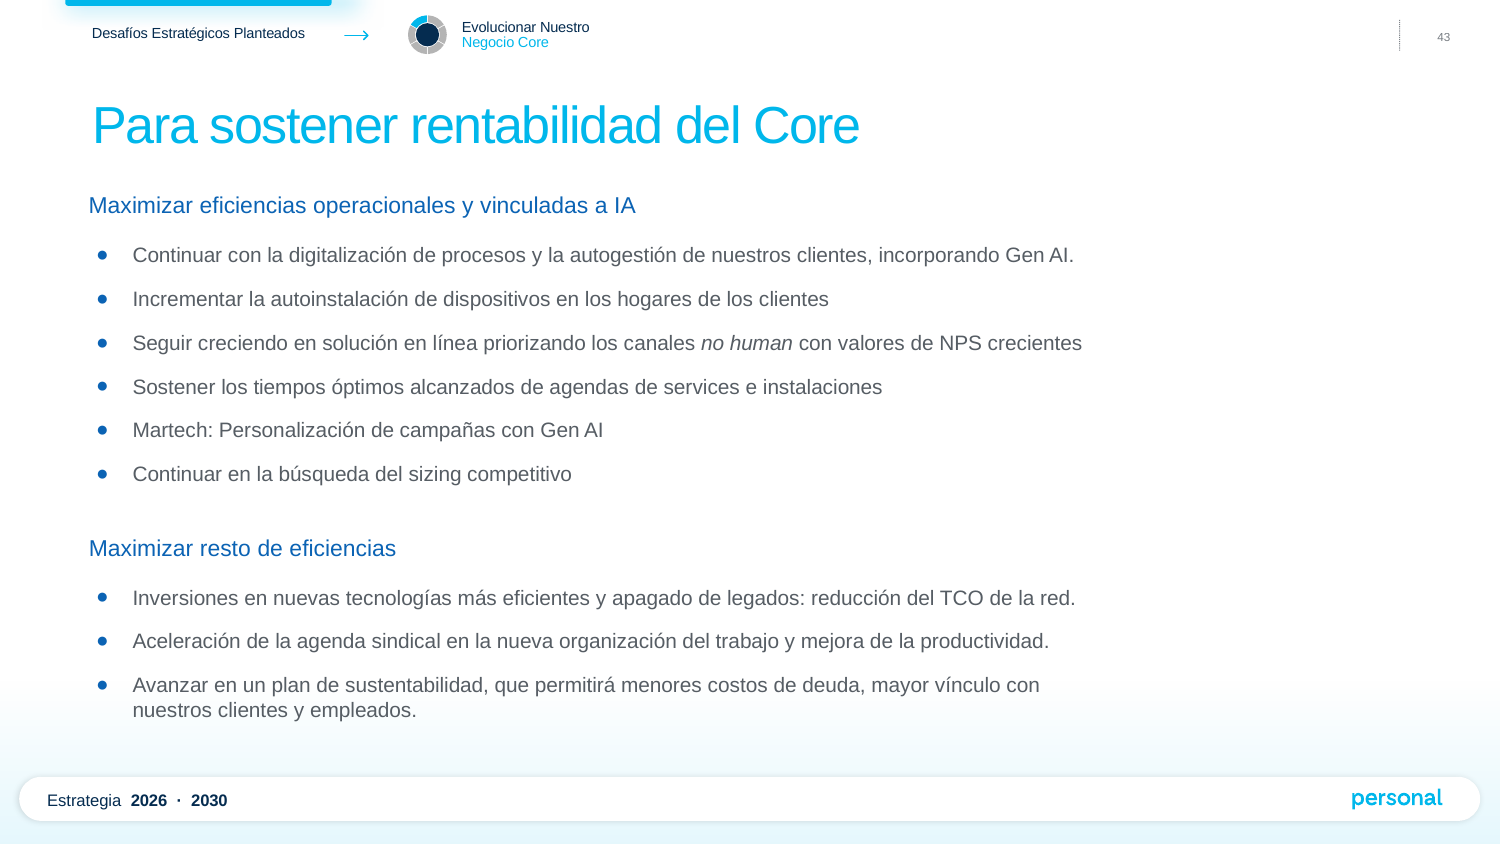

Para sostener rentabilidad del Core
Maximizar eficiencias operacionales y vinculadas a IA
Continuar con la digitalización de procesos y la autogestión de nuestros clientes, incorporando Gen AI.
Incrementar la autoinstalación de dispositivos en los hogares de los clientes
Seguir creciendo en solución en línea priorizando los canales no human con valores de NPS crecientes
Sostener los tiempos óptimos alcanzados de agendas de services e instalaciones
Martech: Personalización de campañas con Gen AI
Continuar en la búsqueda del sizing competitivo
Maximizar resto de eficiencias
Inversiones en nuevas tecnologías más eficientes y apagado de legados: reducción del TCO de la red.
Aceleración de la agenda sindical en la nueva organización del trabajo y mejora de la productividad.
Avanzar en un plan de sustentabilidad, que permitirá menores costos de deuda, mayor vínculo con nuestros clientes y empleados.